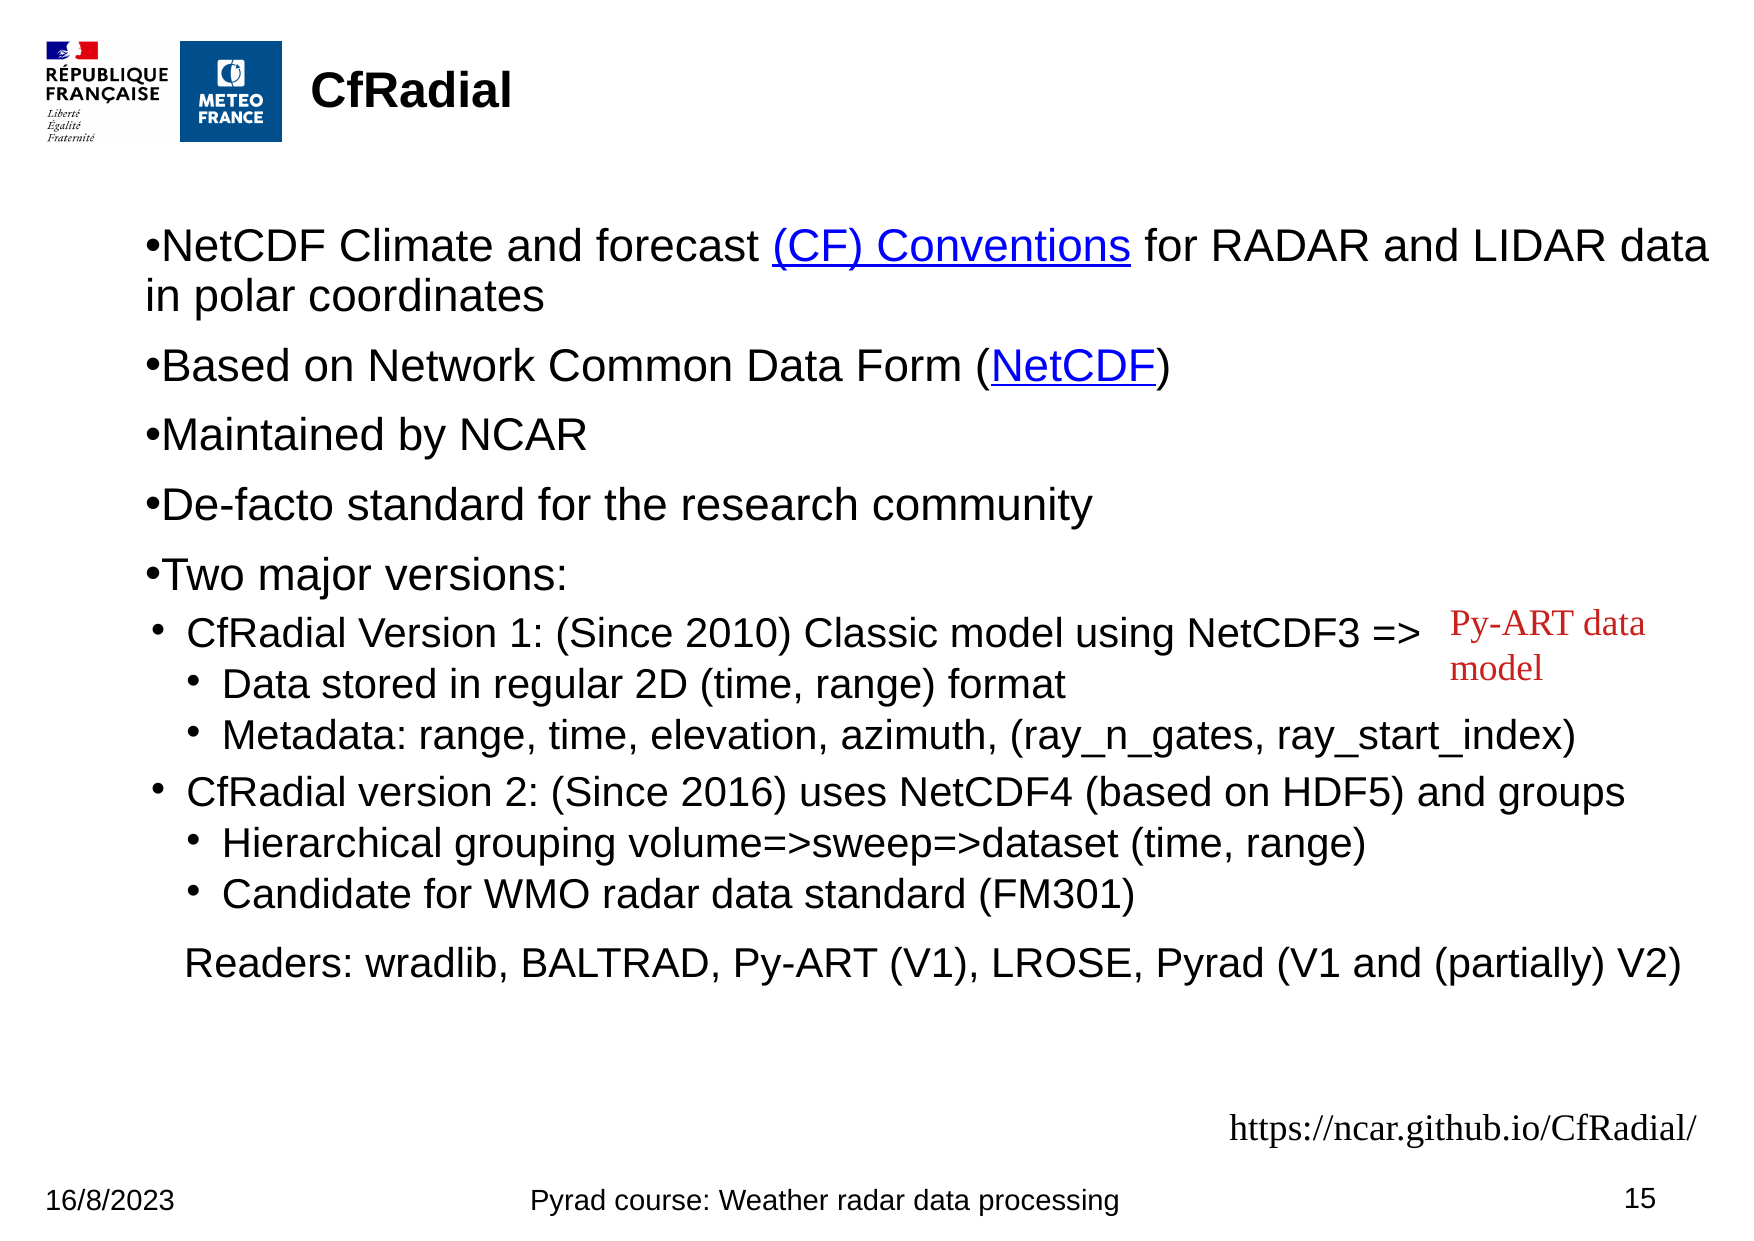

# CfRadial
NetCDF Climate and forecast (CF) Conventions for RADAR and LIDAR data in polar coordinates
Based on Network Common Data Form (NetCDF)
Maintained by NCAR
De-facto standard for the research community
Two major versions:
CfRadial Version 1: (Since 2010) Classic model using NetCDF3 =>
Data stored in regular 2D (time, range) format
Metadata: range, time, elevation, azimuth, (ray_n_gates, ray_start_index)
CfRadial version 2: (Since 2016) uses NetCDF4 (based on HDF5) and groups
Hierarchical grouping volume=>sweep=>dataset (time, range)
Candidate for WMO radar data standard (FM301)
        Readers: wradlib, BALTRAD, Py-ART (V1), LROSE, Pyrad (V1 and (partially) V2)

Py-ART data model
https://ncar.github.io/CfRadial/
15
16/8/2023
Pyrad course: Weather radar data processing